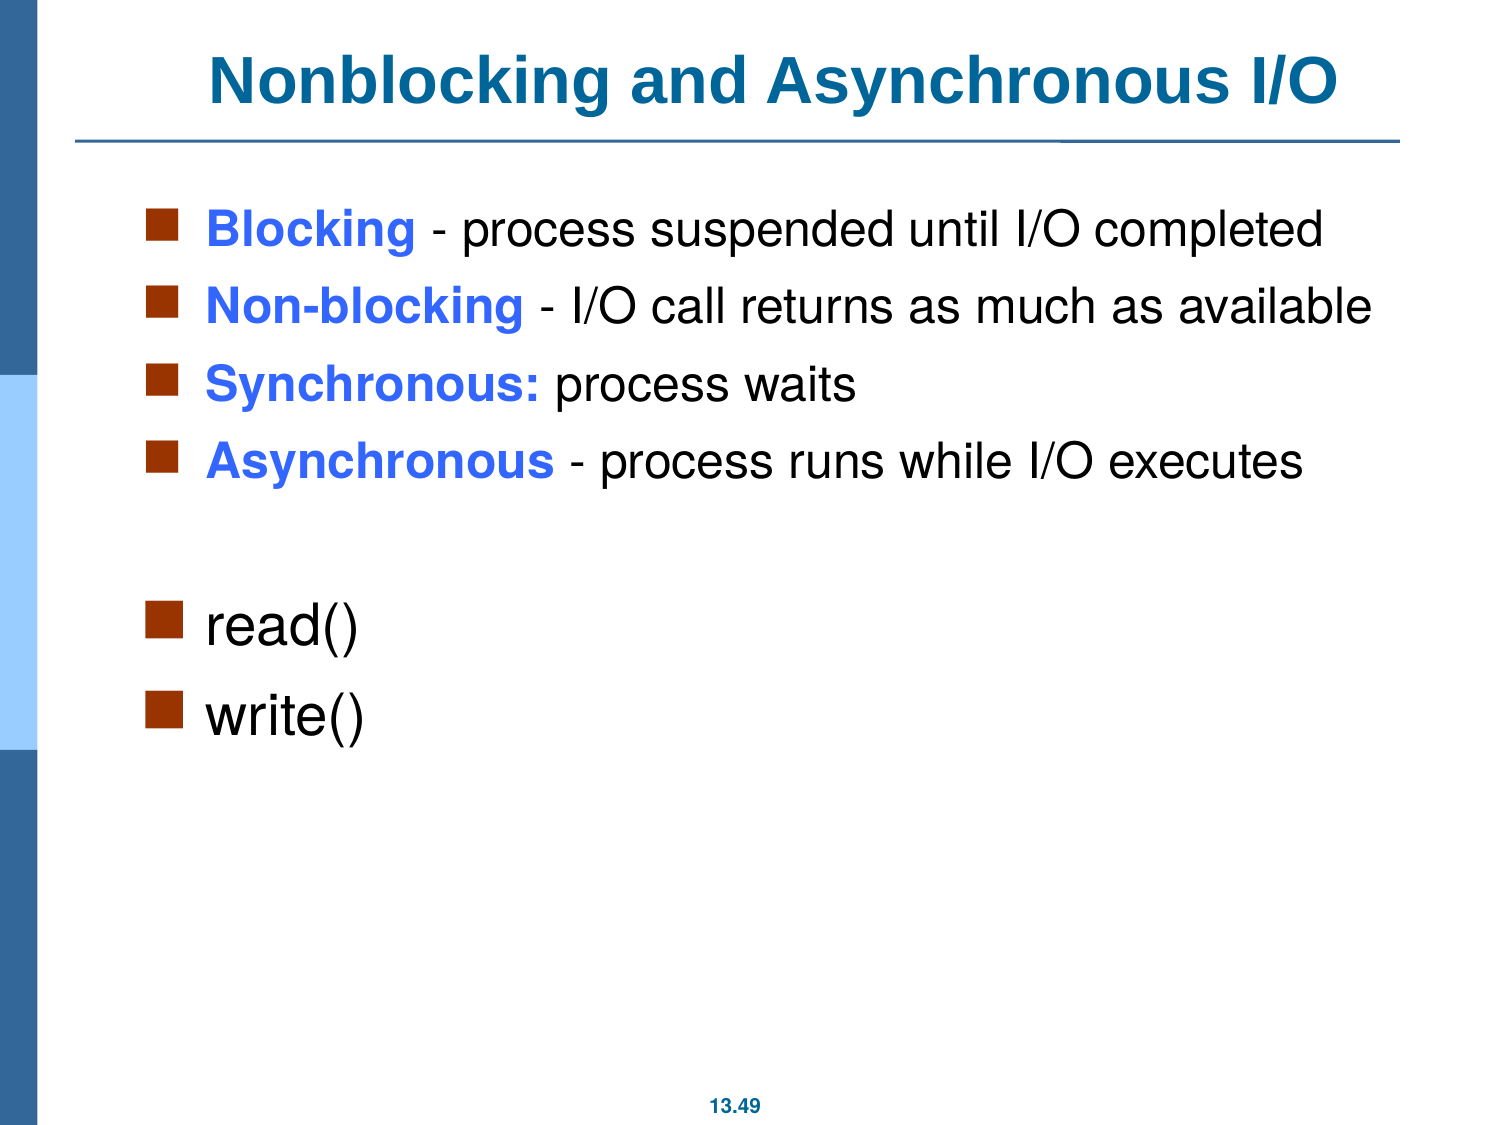

# Nonblocking and Asynchronous I/O
Blocking - process suspended until I/O completed
Non-blocking - I/O call returns as much as available
Synchronous: process waits
Asynchronous - process runs while I/O executes

read()
write()